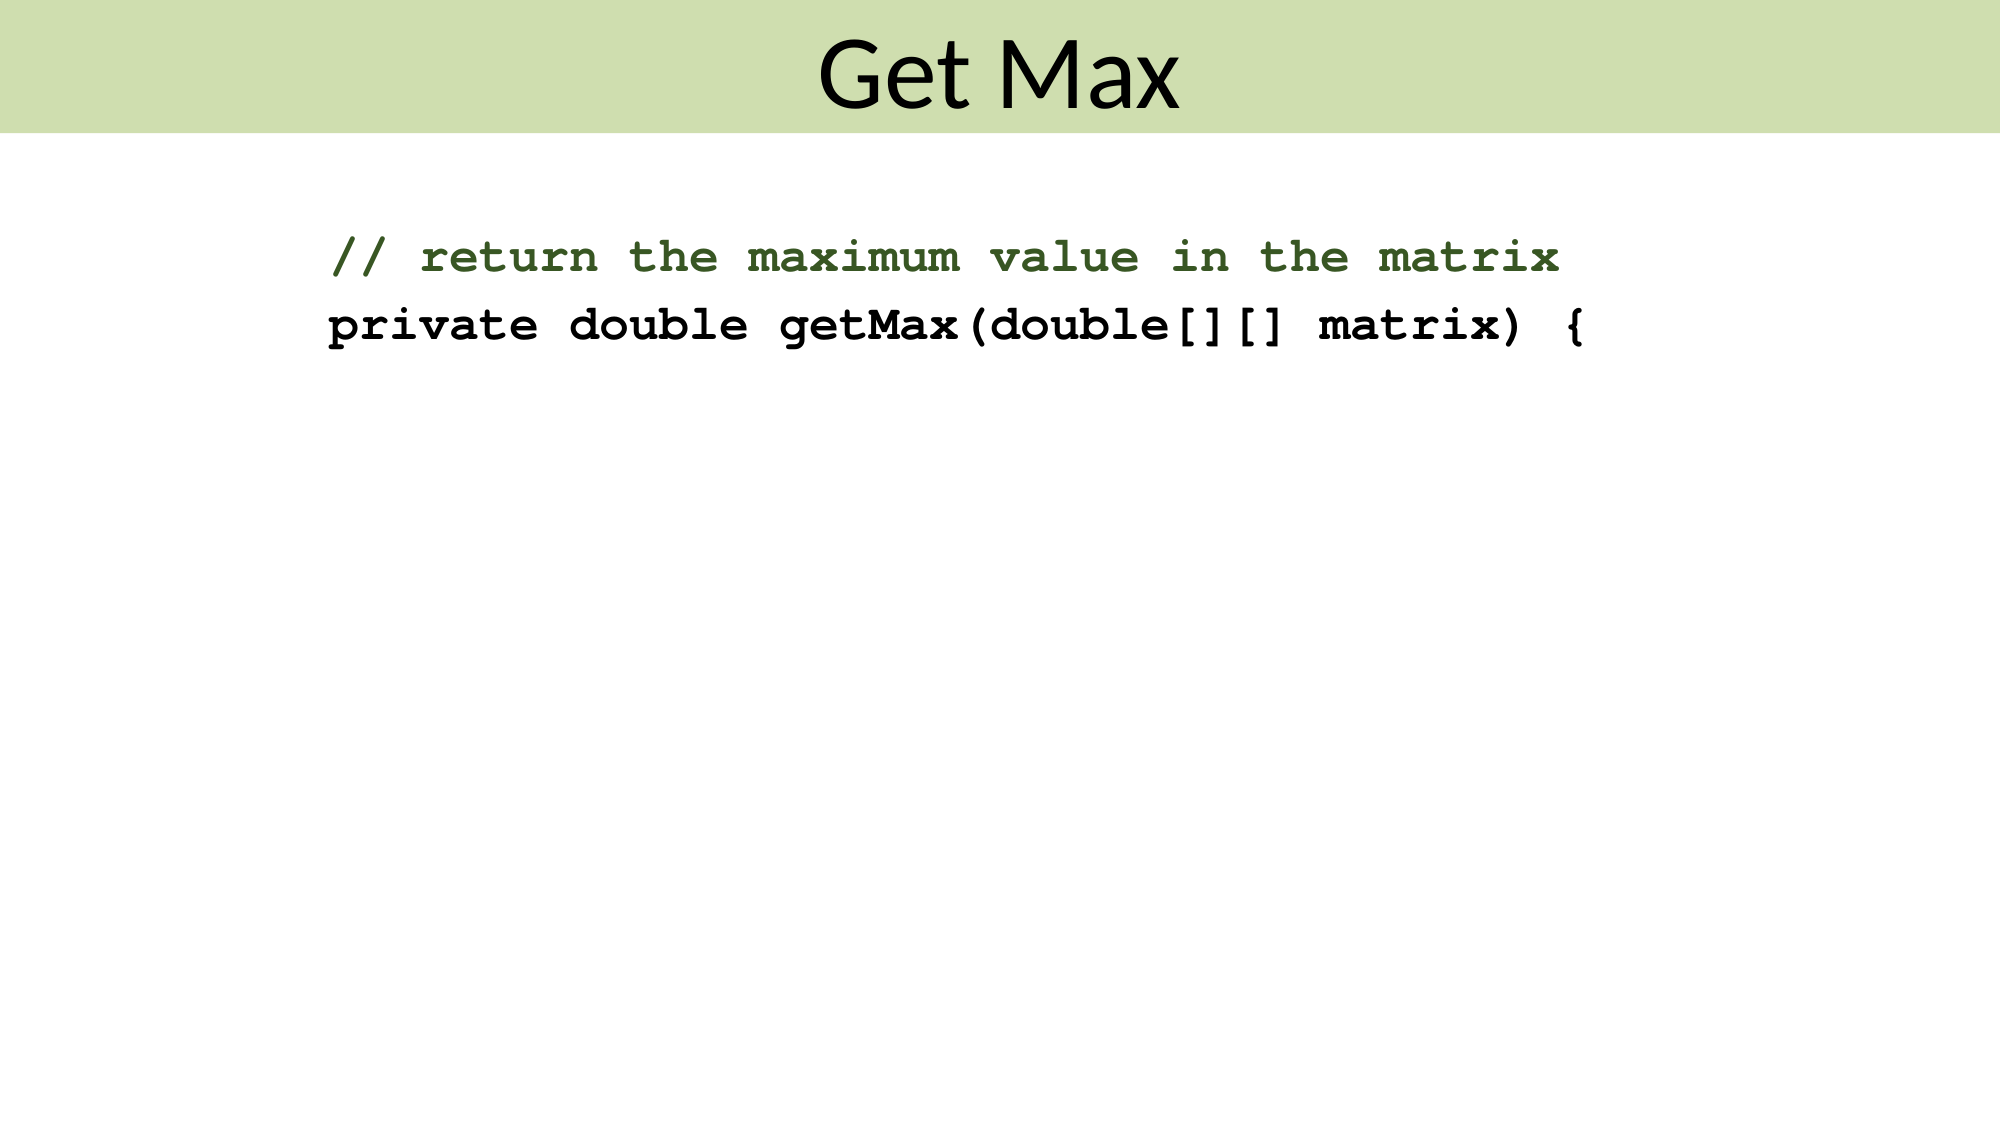

Get Max
// return the maximum value in the matrix
private double getMax(double[][] matrix) {